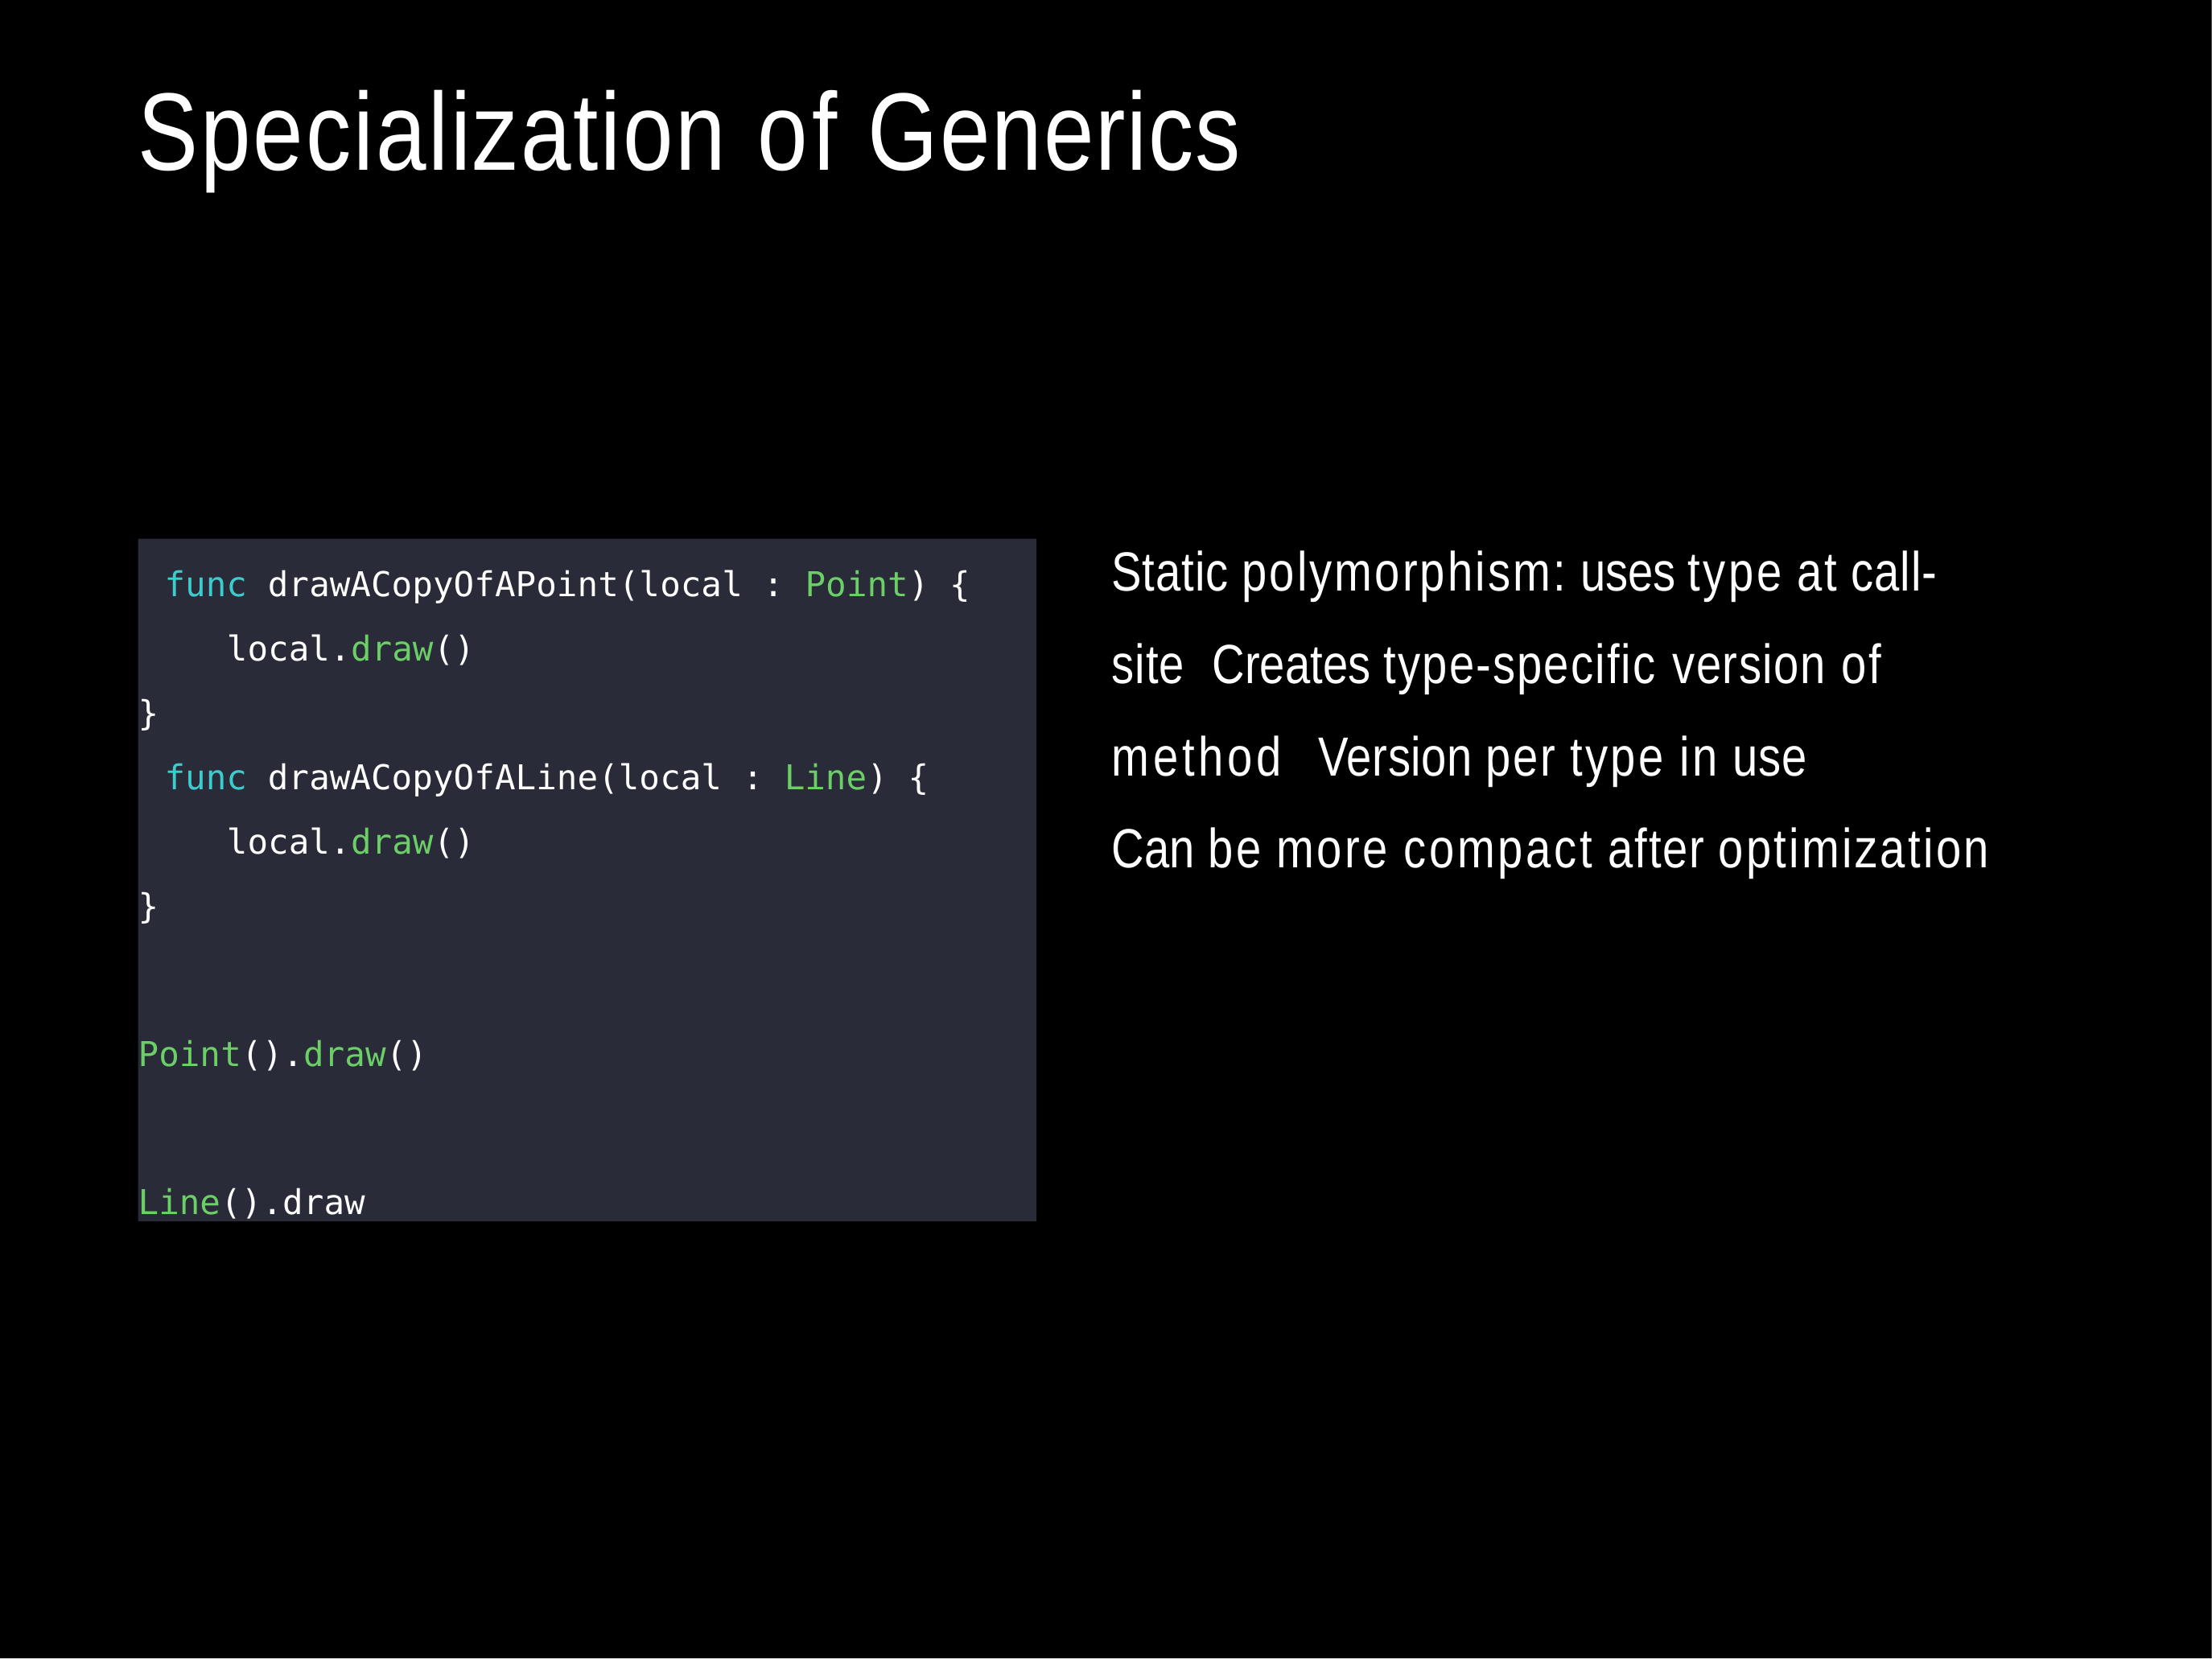

# Specialization of Generics
Static polymorphism: uses type at call-site  Creates type-specific version of method  Version per type in use
Can be more compact after optimization
func drawACopyOfAPoint(local : Point) {  local.draw()
}
func drawACopyOfALine(local : Line) {  local.draw()
}
Point().draw()
Line().draw